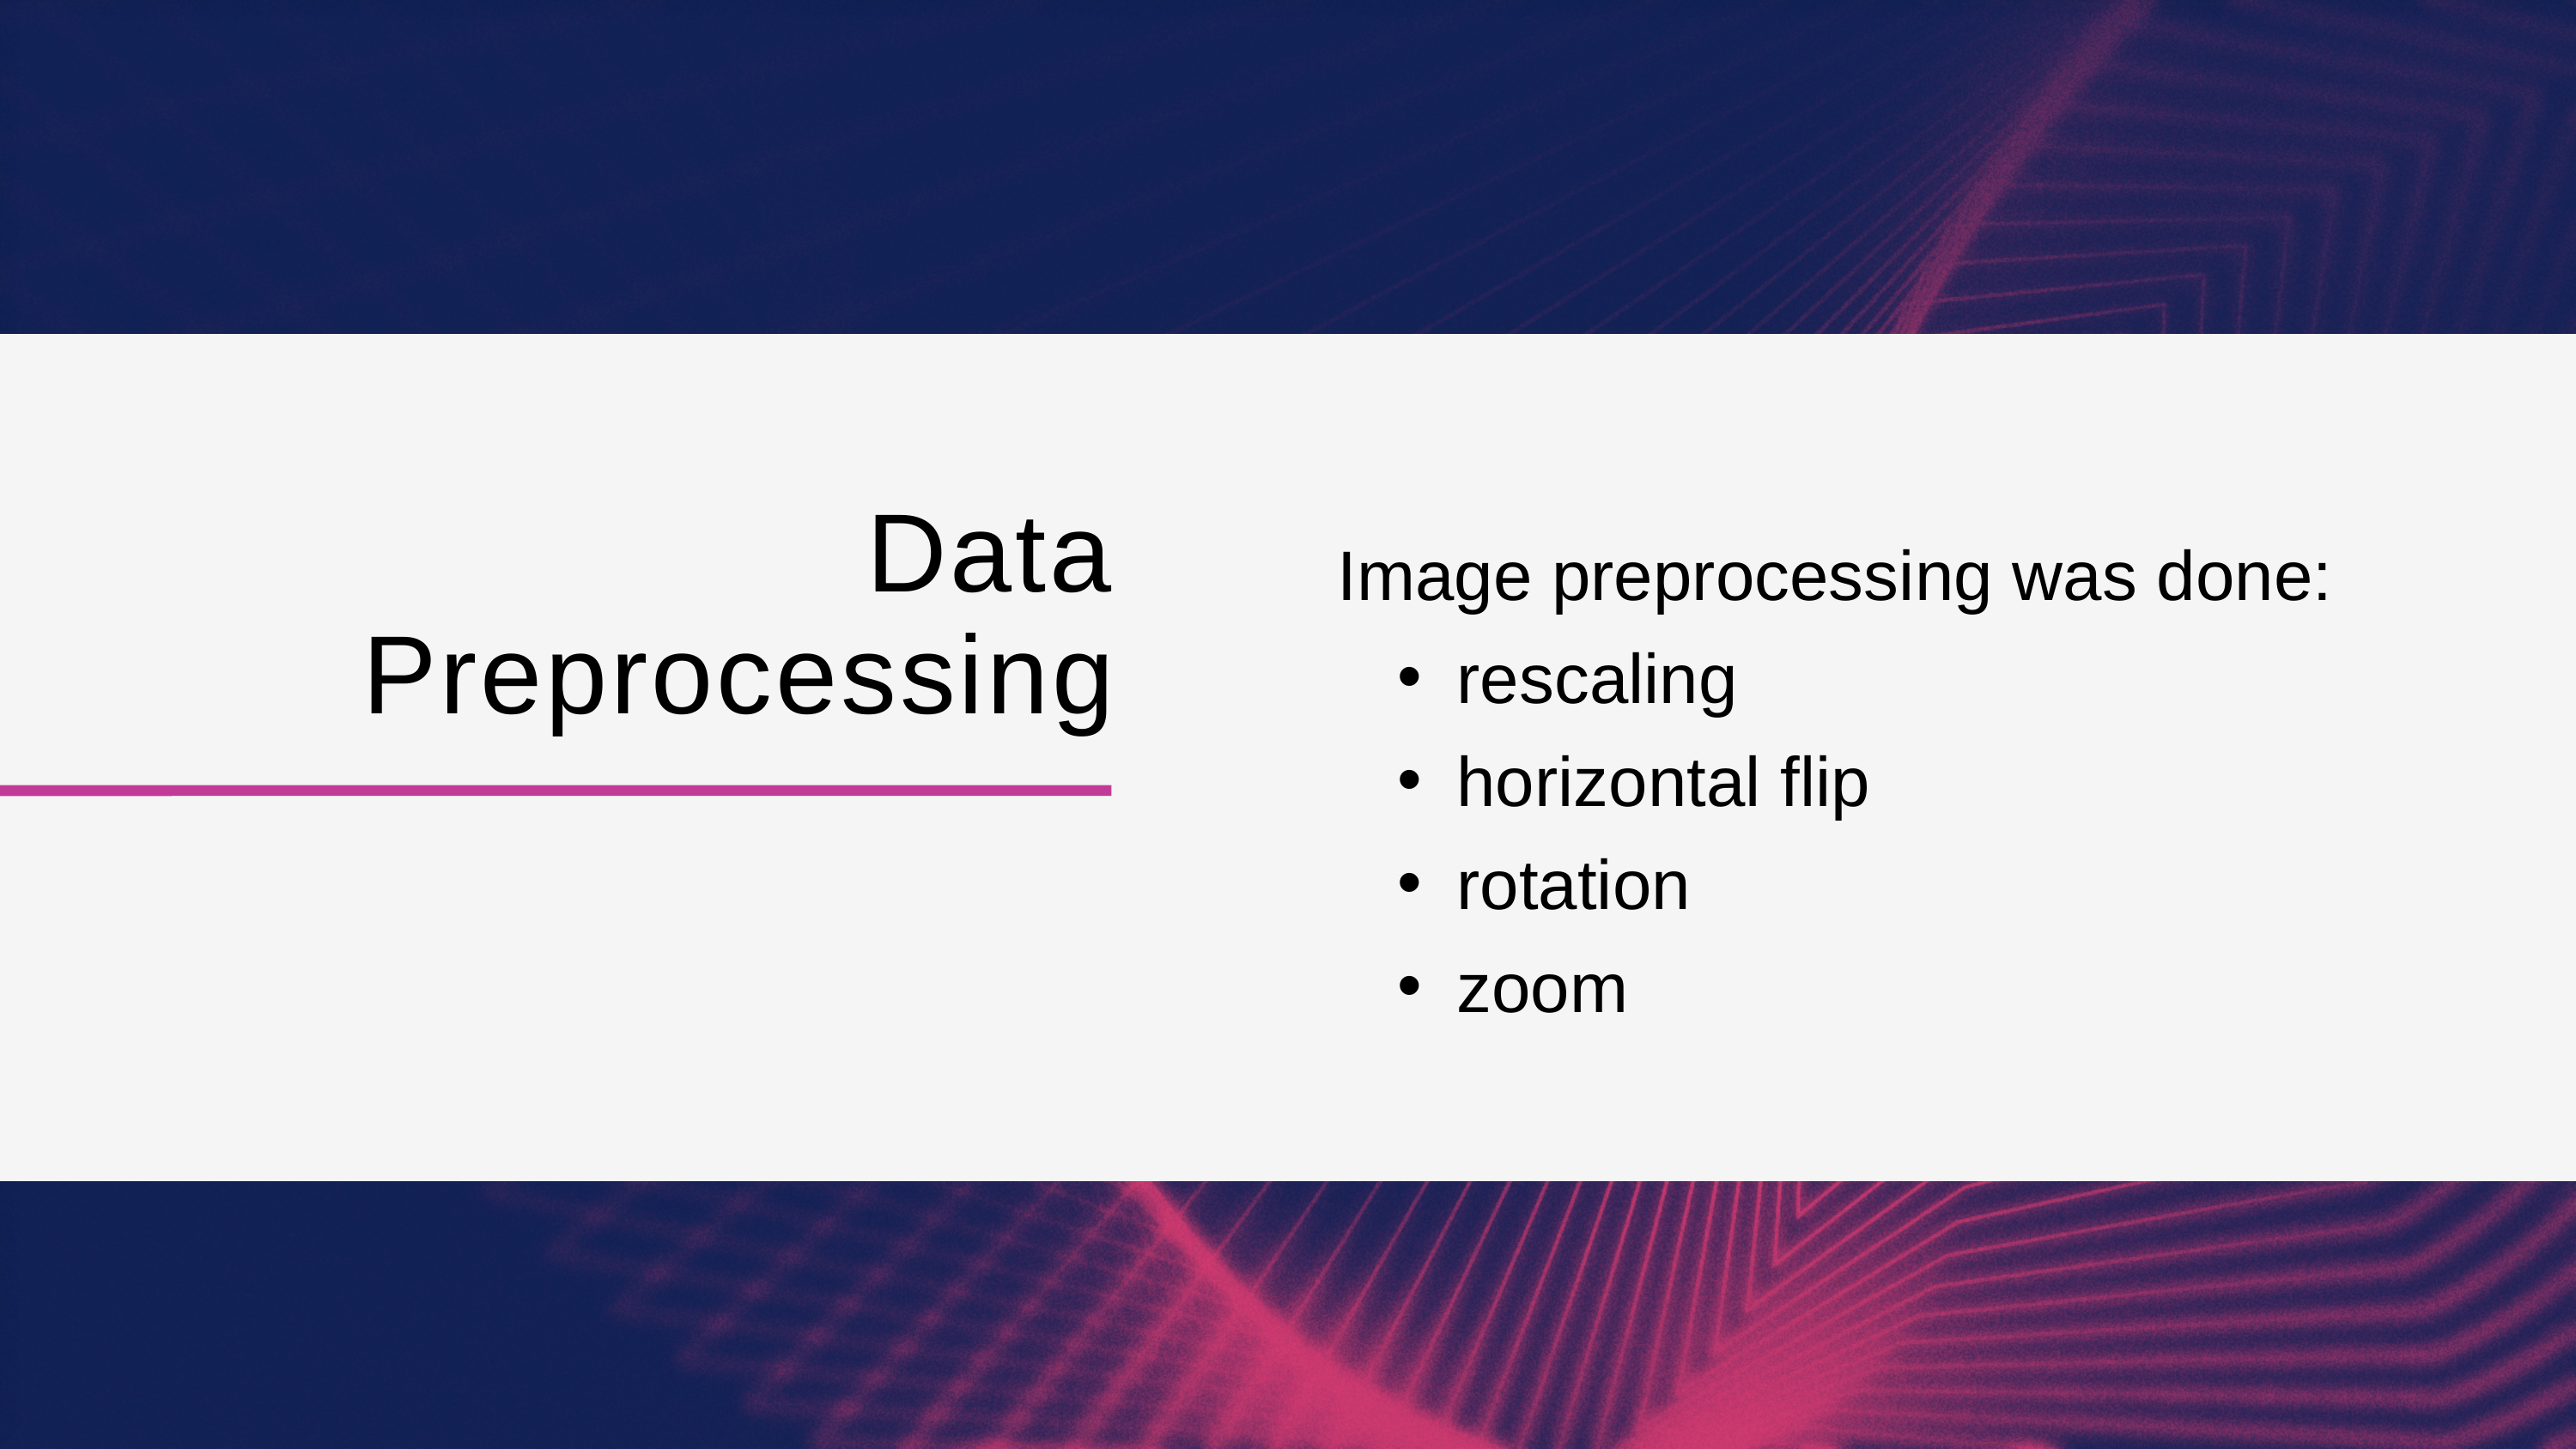

Data  Preprocessing
Image preprocessing was done:
rescaling
horizontal flip
rotation
zoom